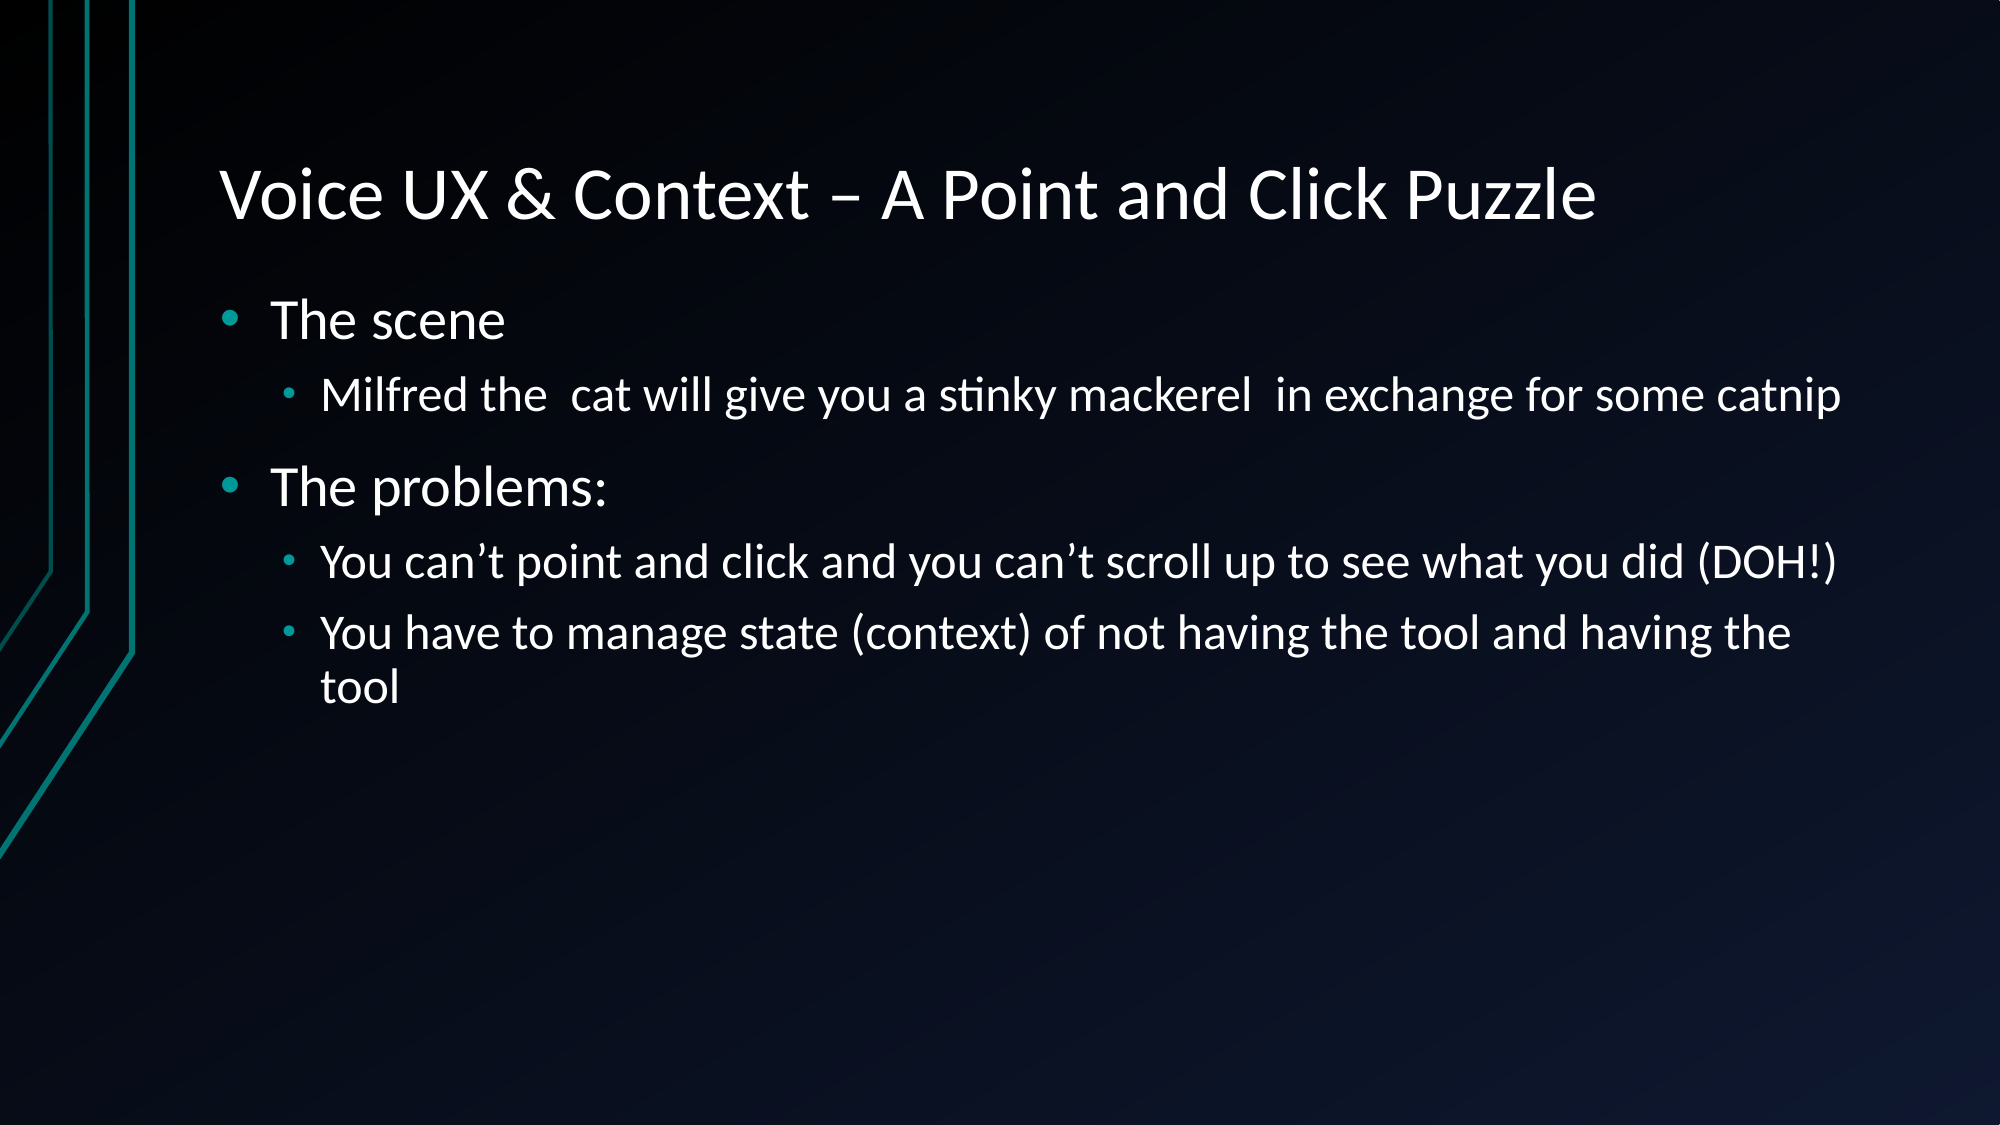

# Voice UX & Context – A Point and Click Puzzle
The scene
Milfred the  cat will give you a stinky mackerel  in exchange for some catnip
The problems:
You can’t point and click and you can’t scroll up to see what you did (DOH!)
You have to manage state (context) of not having the tool and having the tool